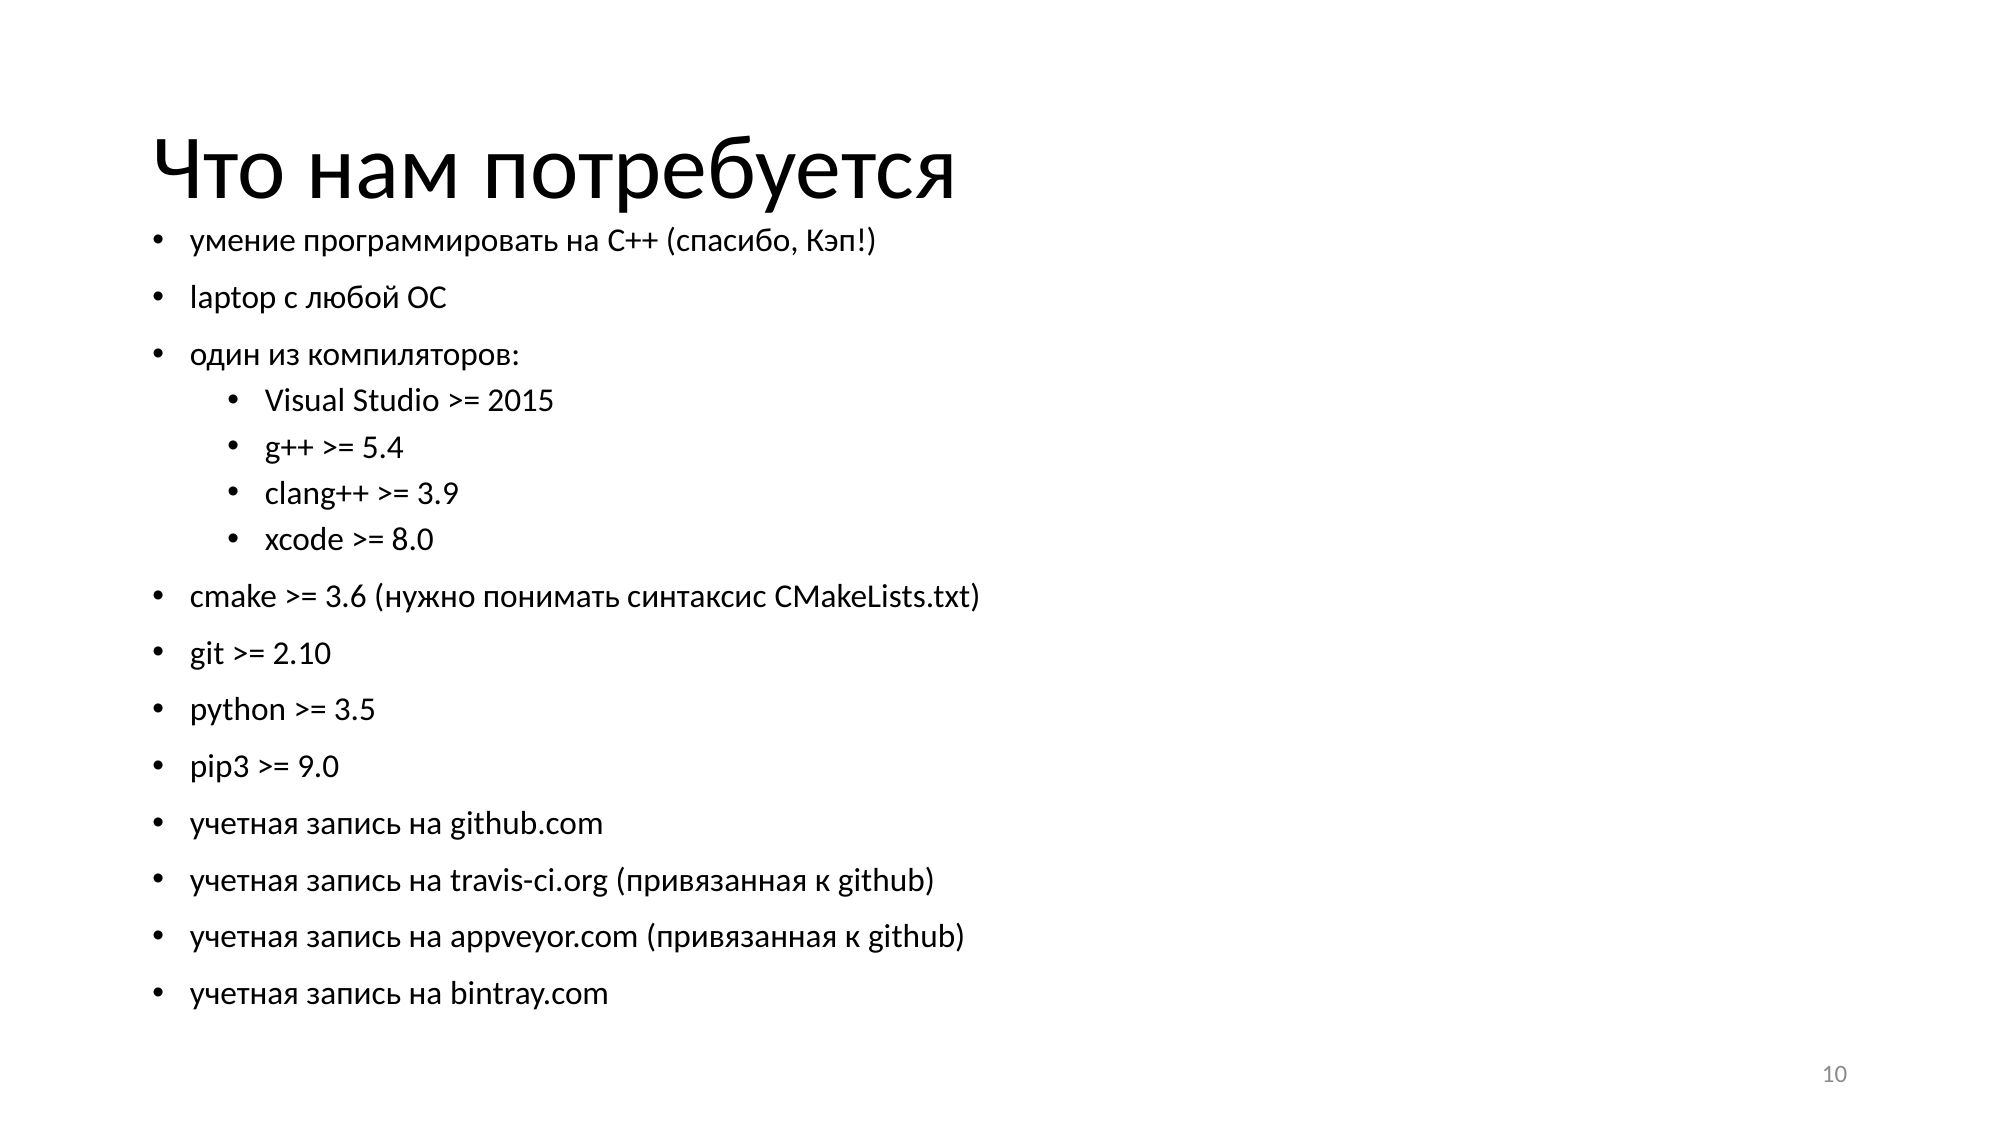

# Что нам потребуется
умение программировать на C++ (спасибо, Кэп!)
laptop c любой ОС
один из компиляторов:
Visual Studio >= 2015
g++ >= 5.4
clang++ >= 3.9
xcode >= 8.0
cmake >= 3.6 (нужно понимать синтаксис CMakeLists.txt)
git >= 2.10
python >= 3.5
pip3 >= 9.0
учетная запись на github.com
учетная запись на travis-ci.org (привязанная к github)
учетная запись на appveyor.com (привязанная к github)
учетная запись на bintray.com
10